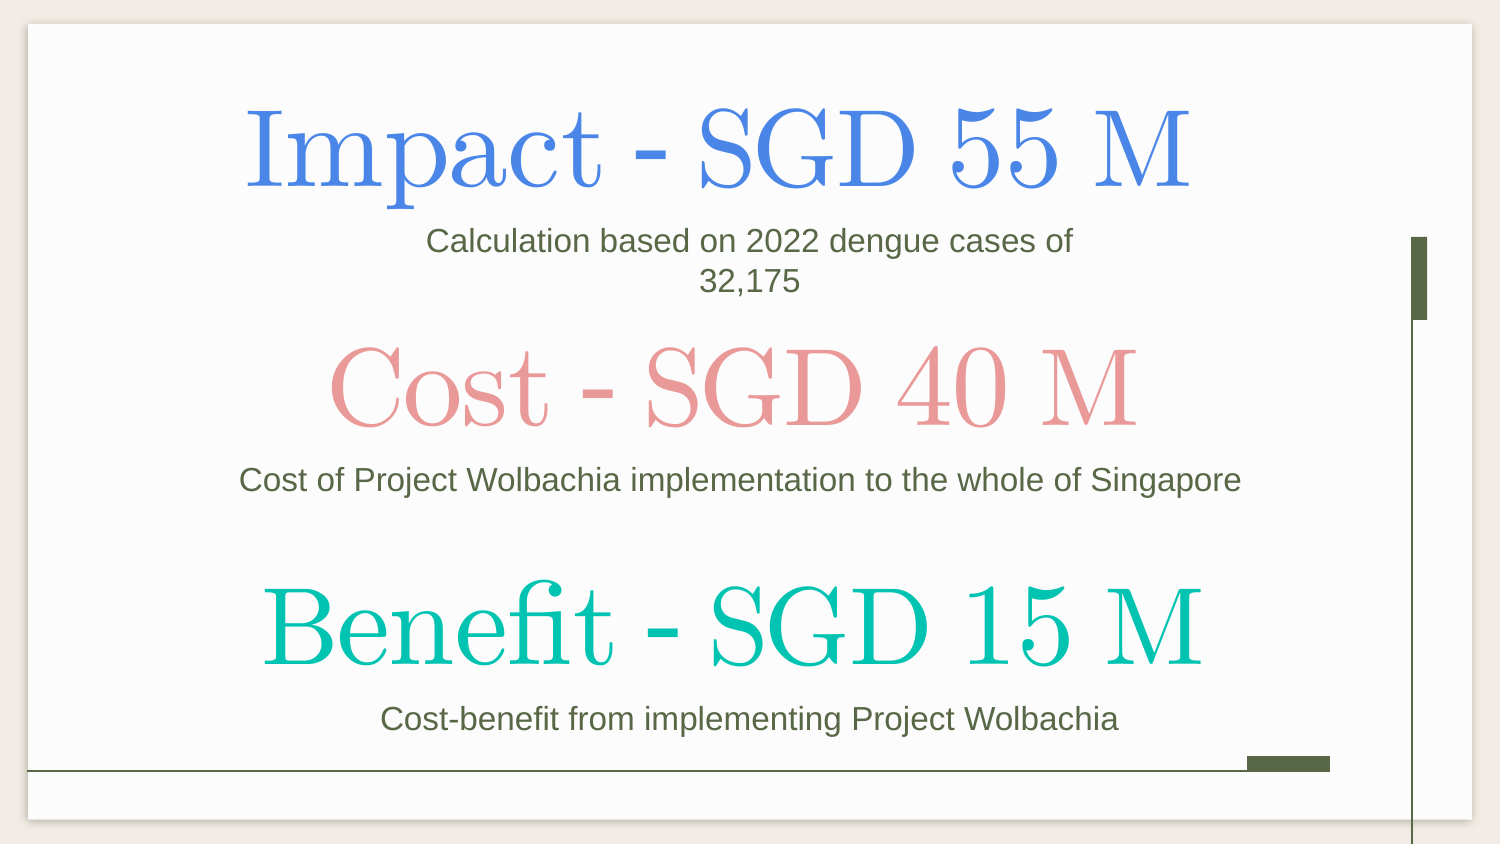

# Impact - SGD 55 M
Calculation based on 2022 dengue cases of 32,175

Cost - SGD 40 M
Cost of Project Wolbachia implementation to the whole of Singapore
Benefit - SGD 15 M
Cost-benefit from implementing Project Wolbachia